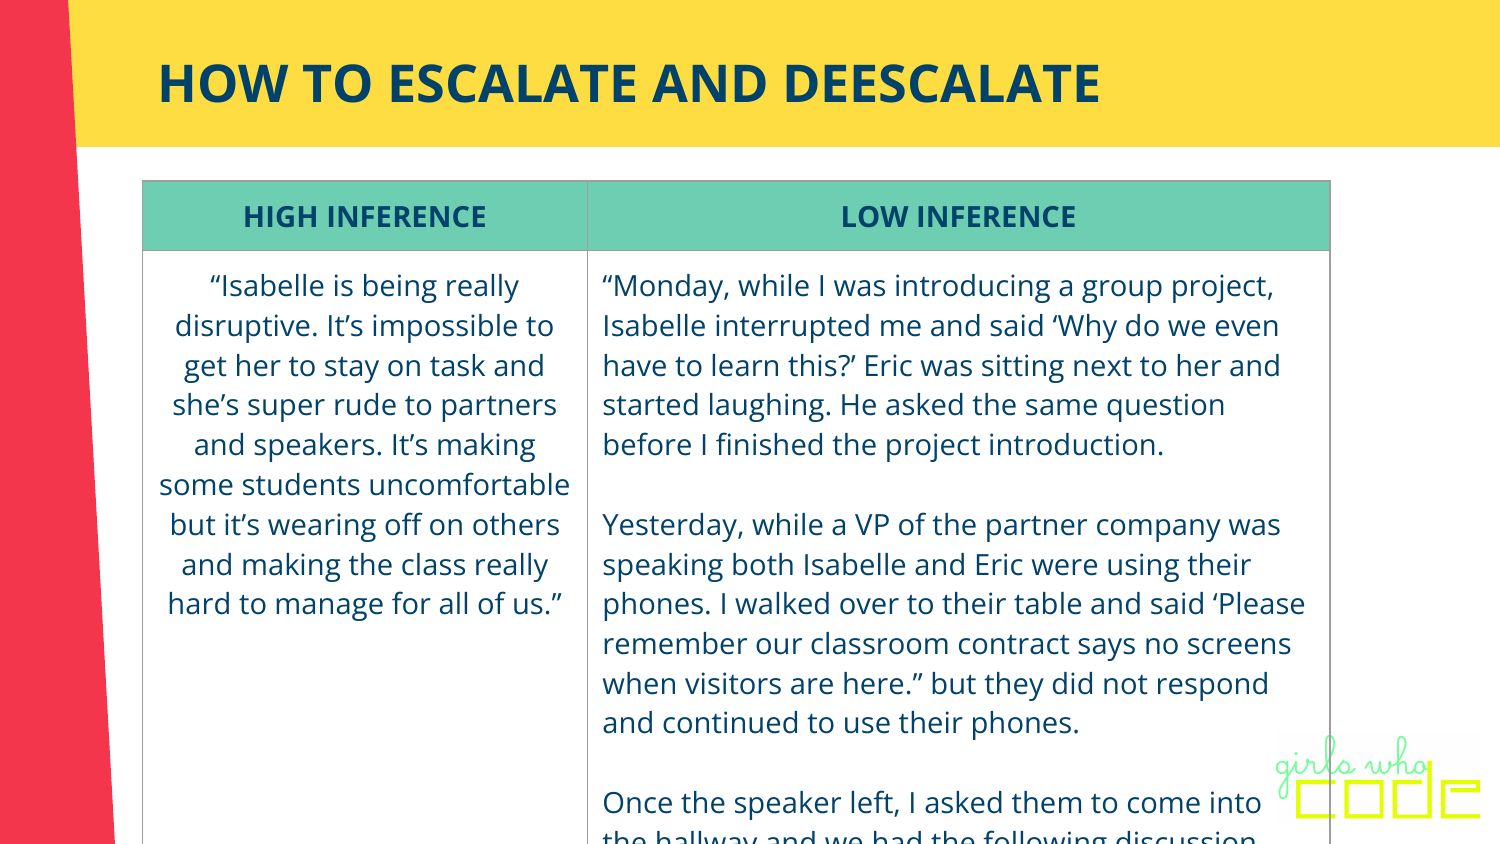

# HOW TO ESCALATE AND DEESCALATE
| HIGH INFERENCE | LOW INFERENCE |
| --- | --- |
| “Isabelle is being really disruptive. It’s impossible to get her to stay on task and she’s super rude to partners and speakers. It’s making some students uncomfortable but it’s wearing off on others and making the class really hard to manage for all of us.” | “Monday, while I was introducing a group project, Isabelle interrupted me and said ‘Why do we even have to learn this?’ Eric was sitting next to her and started laughing. He asked the same question before I finished the project introduction. Yesterday, while a VP of the partner company was speaking both Isabelle and Eric were using their phones. I walked over to their table and said ‘Please remember our classroom contract says no screens when visitors are here.” but they did not respond and continued to use their phones. Once the speaker left, I asked them to come into the hallway and we had the following discussion…(script)” |